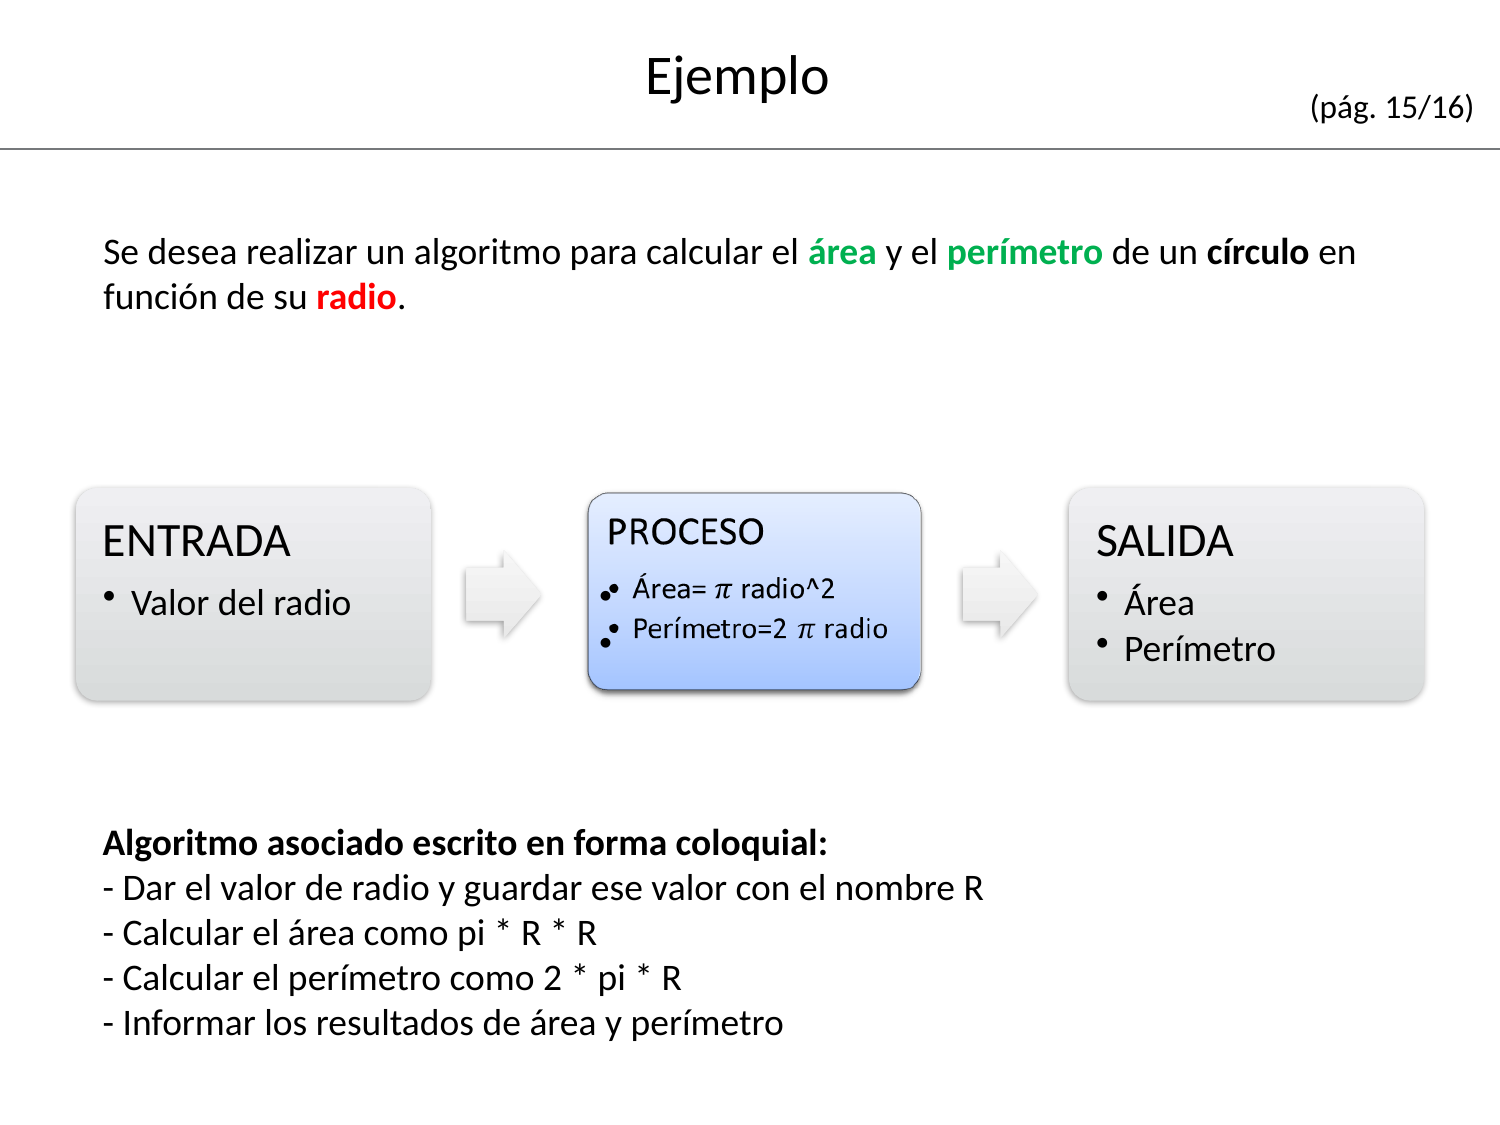

# Ejemplo
(pág. 15/16)
Se desea realizar un algoritmo para calcular el área y el perímetro de un círculo en función de su radio.
ENTRADA
Valor del radio

SALIDA
Área
Perímetro
Algoritmo asociado escrito en forma coloquial:
- Dar el valor de radio y guardar ese valor con el nombre R
- Calcular el área como pi * R * R
- Calcular el perímetro como 2 * pi * R
- Informar los resultados de área y perímetro